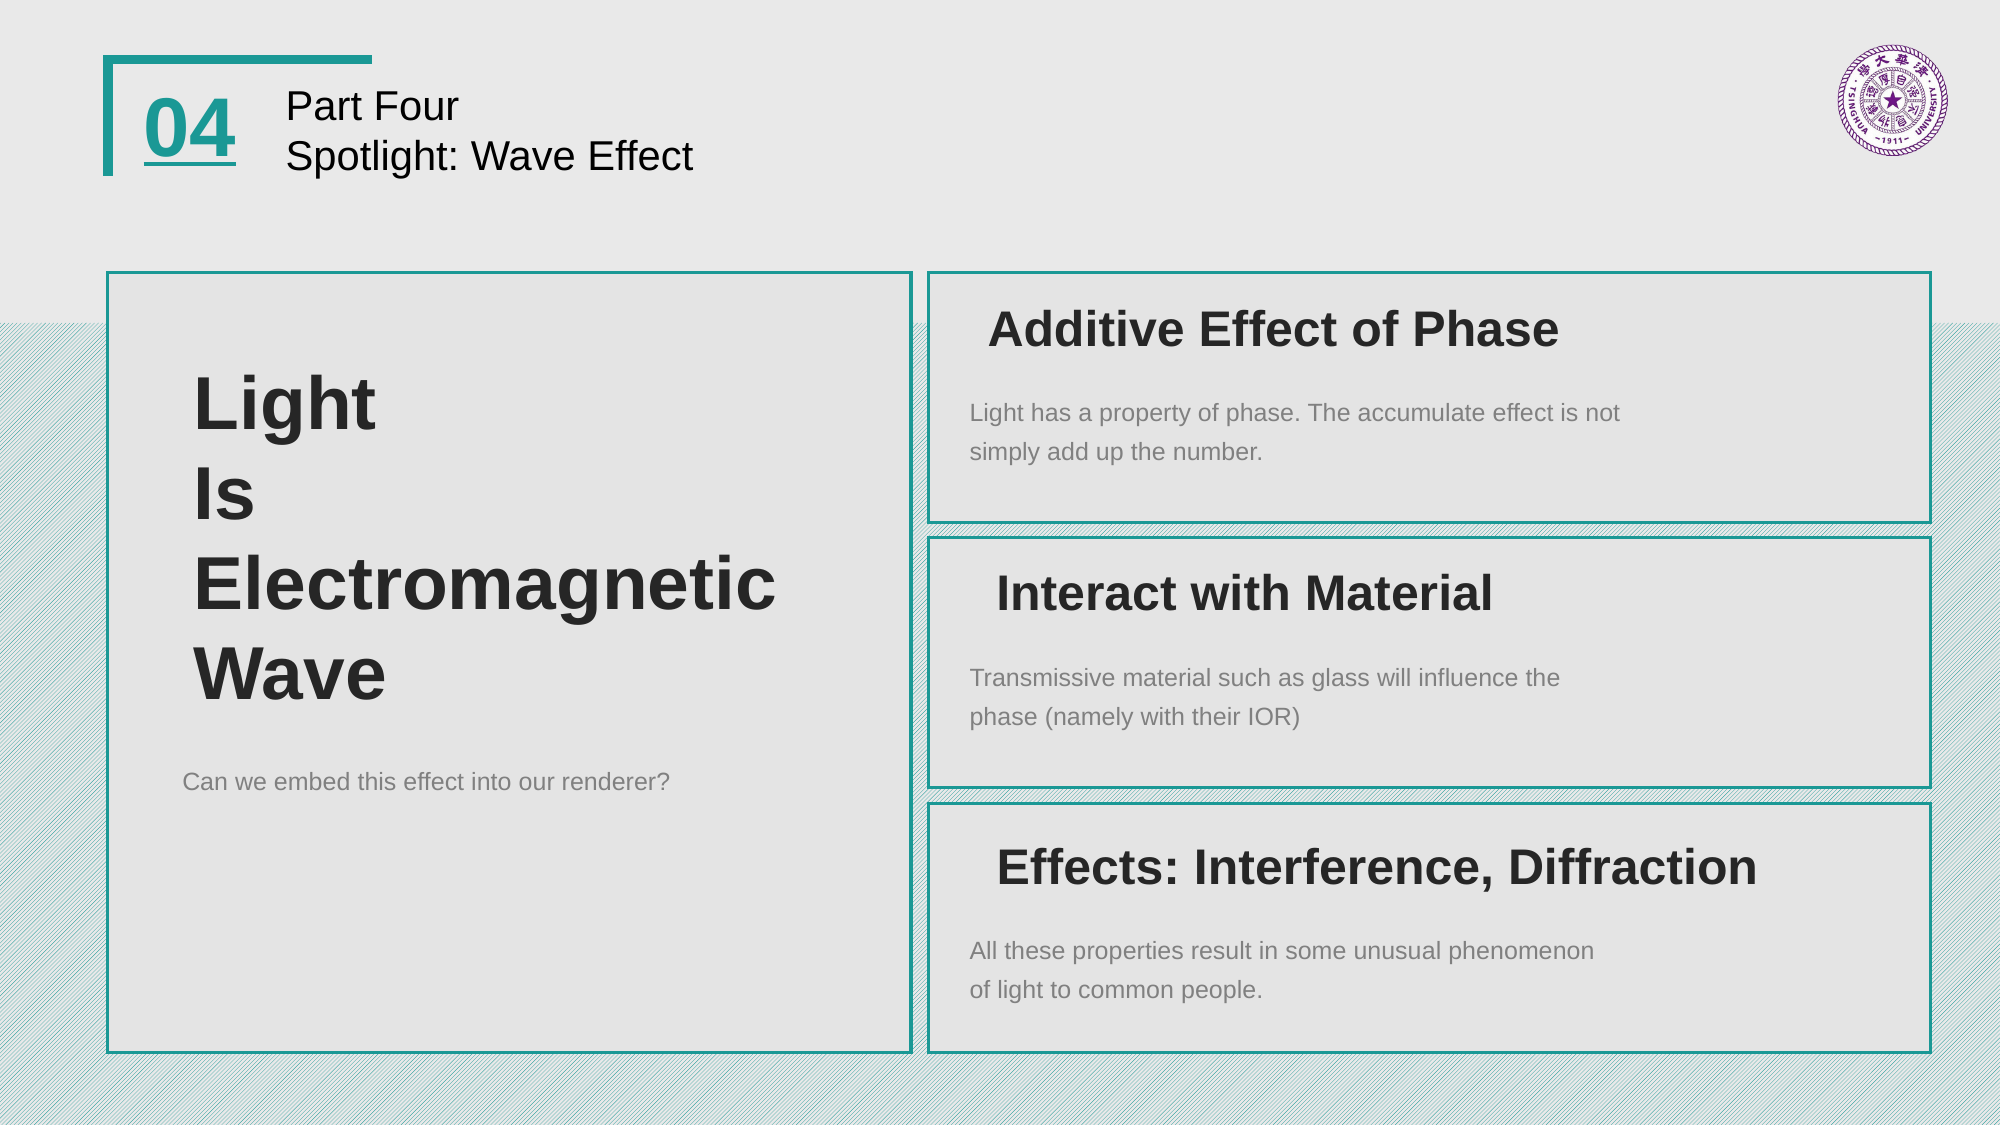

04
Part Four
Spotlight: Wave Effect

Additive Effect of Phase
Light
Is
Electromagnetic
Wave
Light has a property of phase. The accumulate effect is not simply add up the number.

Interact with Material
Transmissive material such as glass will influence the phase (namely with their IOR)
Can we embed this effect into our renderer?

Effects: Interference, Diffraction
All these properties result in some unusual phenomenon of light to common people.